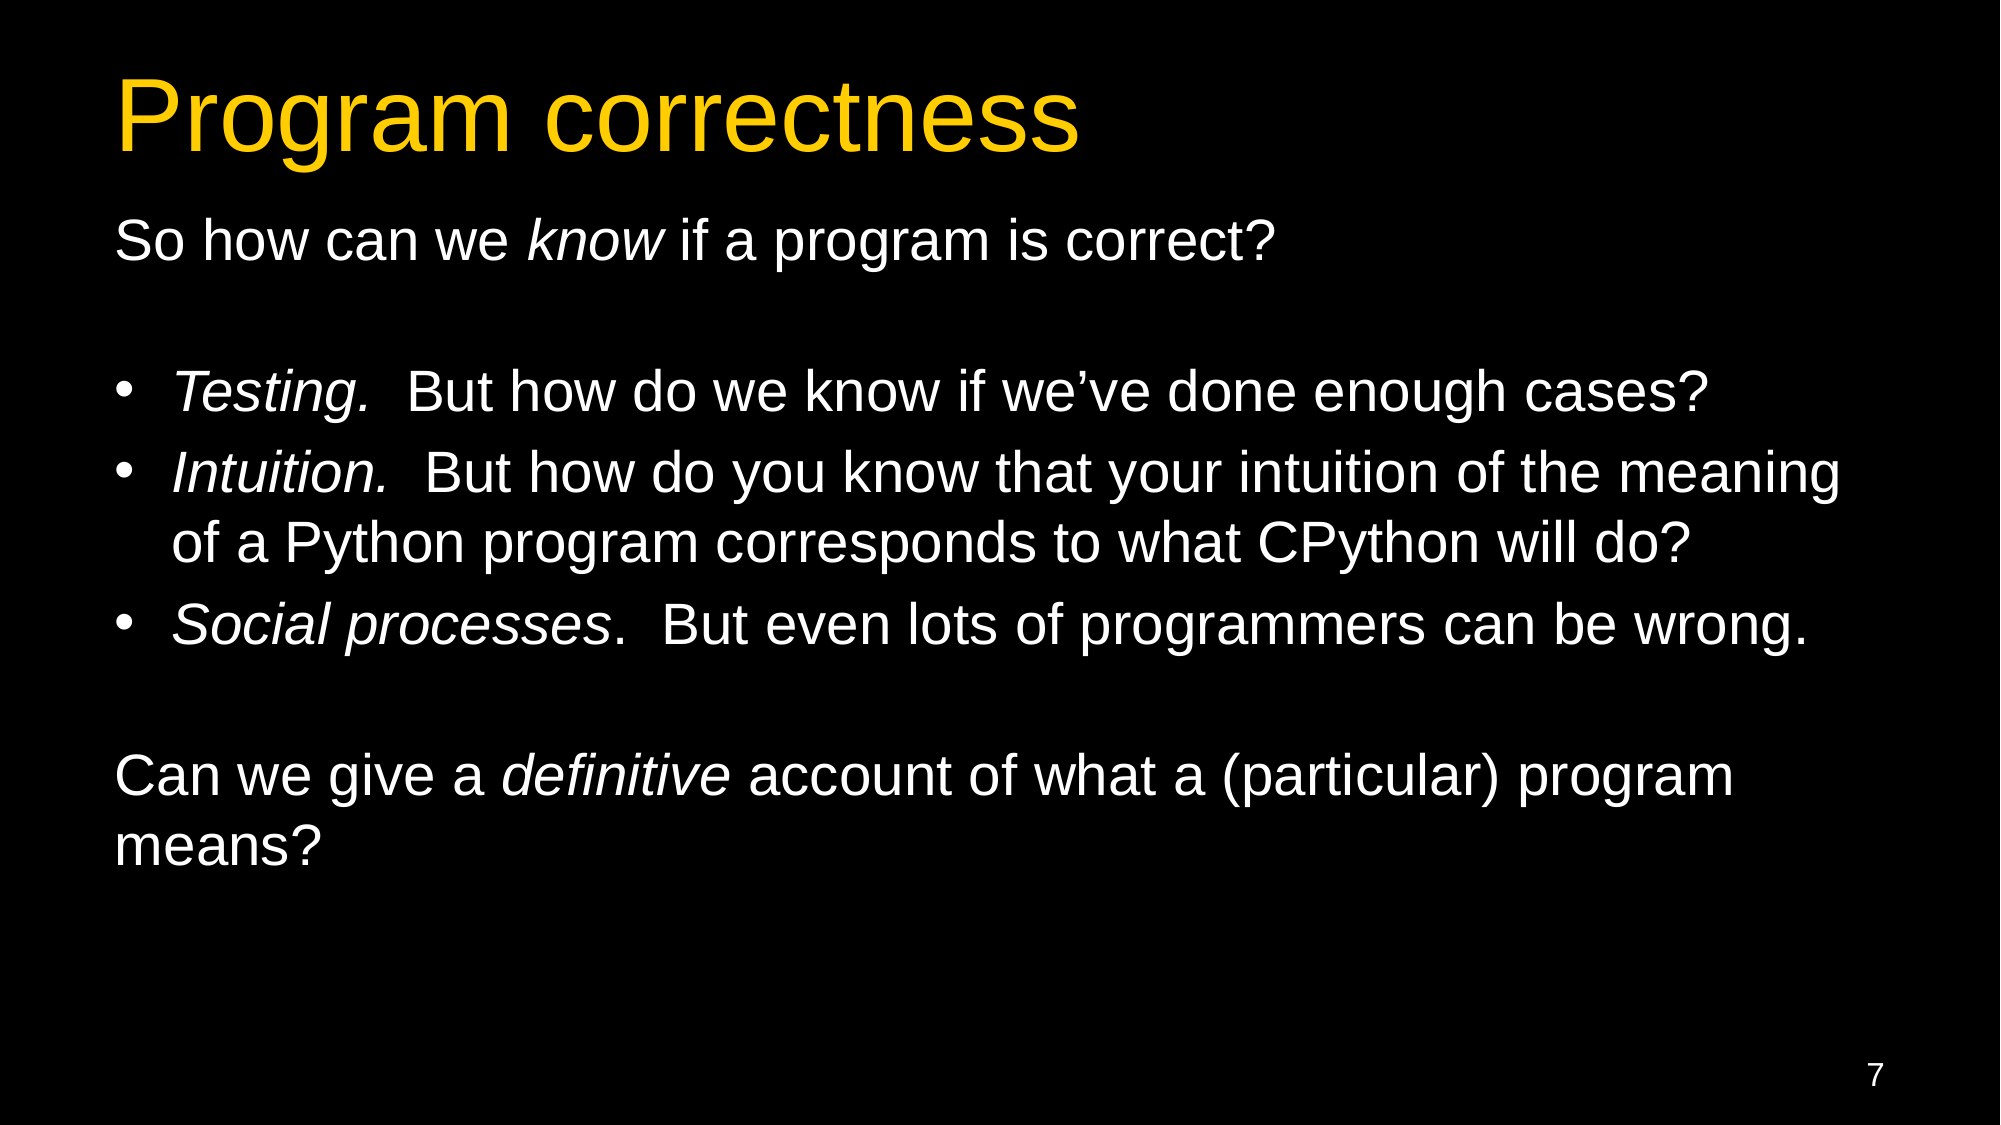

# Program correctness
So how can we know if a program is correct?

Testing.  But how do we know if we’ve done enough cases?
Intuition.  But how do you know that your intuition of the meaning of a Python program corresponds to what CPython will do?
Social processes.  But even lots of programmers can be wrong.

Can we give a definitive account of what a (particular) program means?
7